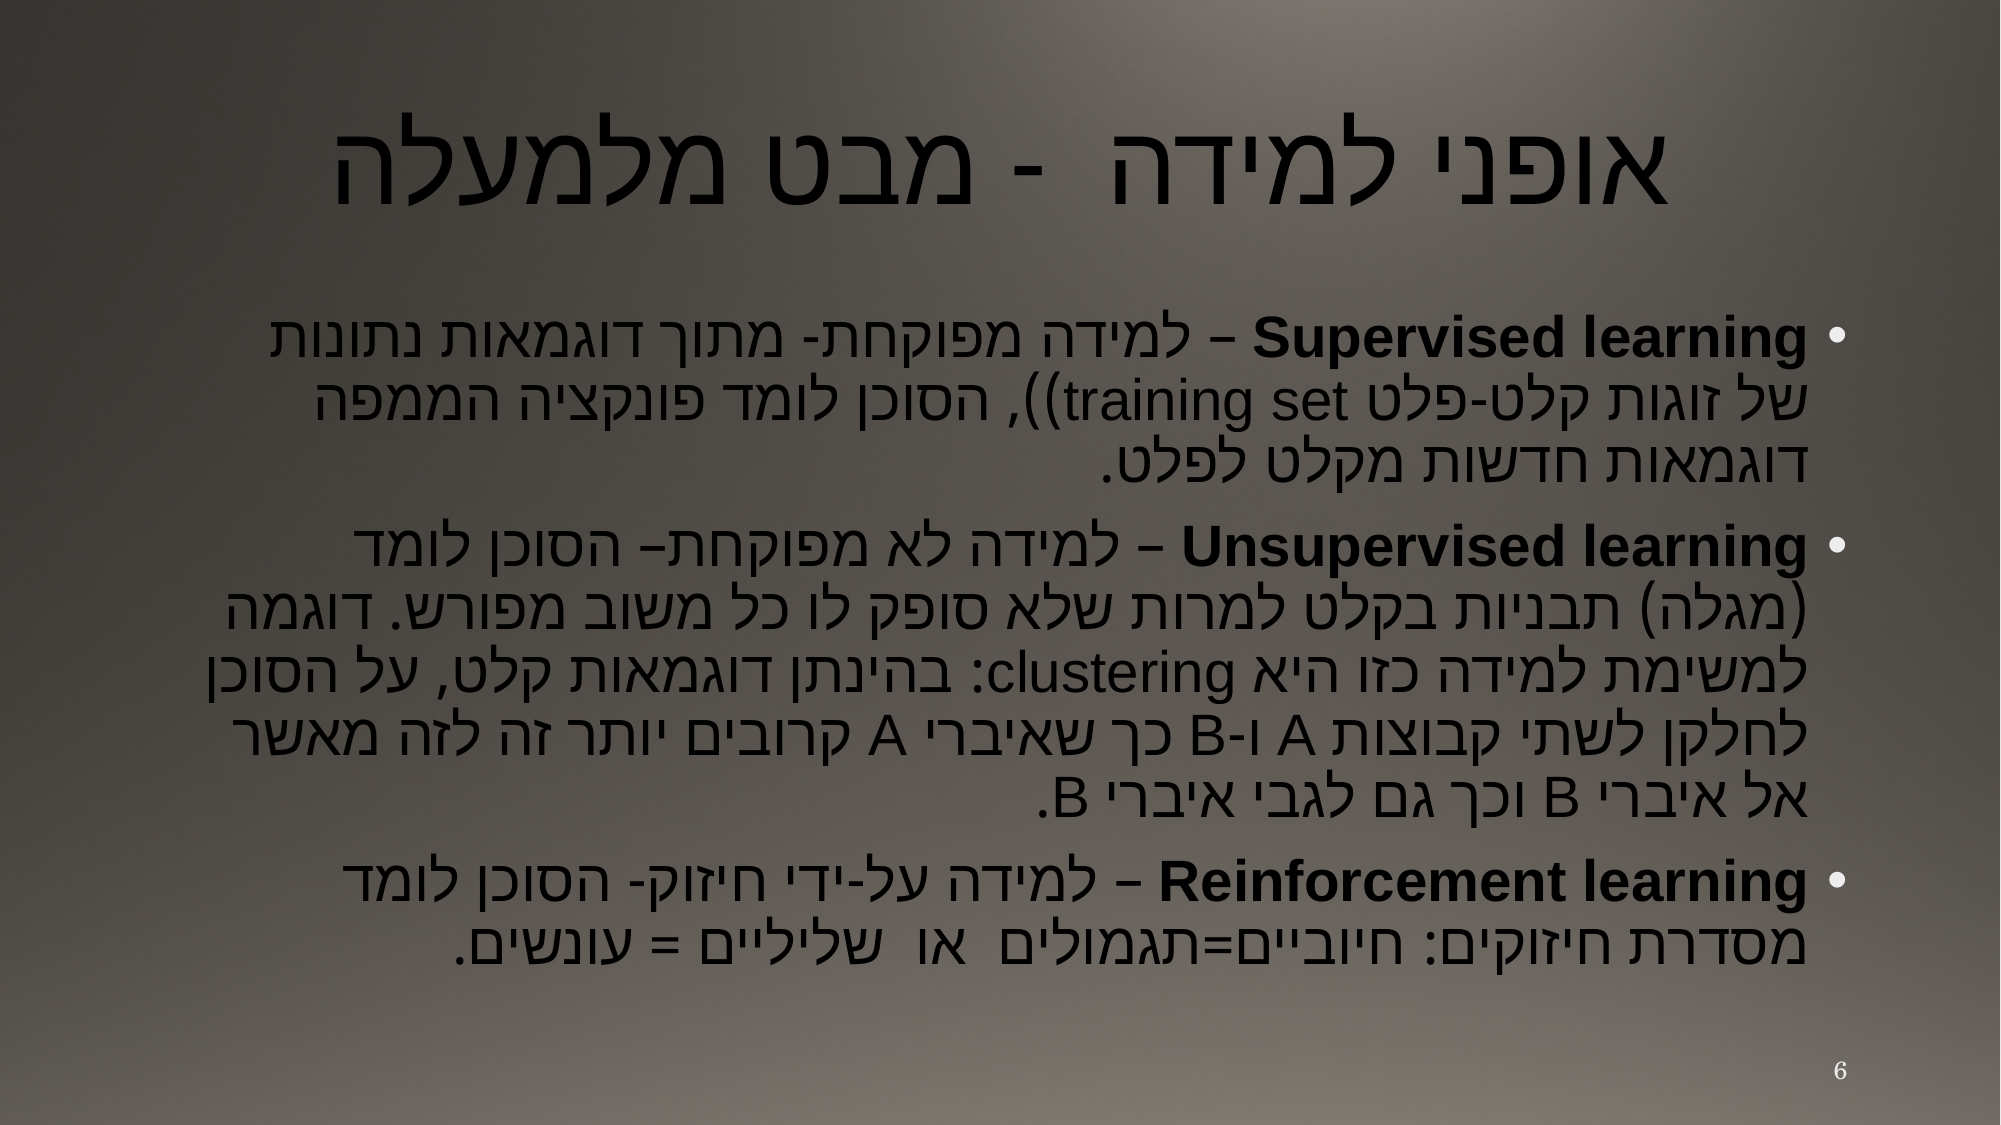

6
# אופני למידה  - מבט מלמעלה
Supervised learning – למידה מפוקחת- מתוך דוגמאות נתונות של זוגות קלט-פלט training set)), הסוכן לומד פונקציה הממפה דוגמאות חדשות מקלט לפלט.
Unsupervised learning – למידה לא מפוקחת– הסוכן לומד (מגלה) תבניות בקלט למרות שלא סופק לו כל משוב מפורש. דוגמה למשימת למידה כזו היא clustering: בהינתן דוגמאות קלט, על הסוכן לחלקן לשתי קבוצות A ו-B כך שאיברי A קרובים יותר זה לזה מאשר אל איברי B וכך גם לגבי איברי B.
Reinforcement learning – למידה על-ידי חיזוק- הסוכן לומד מסדרת חיזוקים: חיוביים=תגמולים  או  שליליים = עונשים.